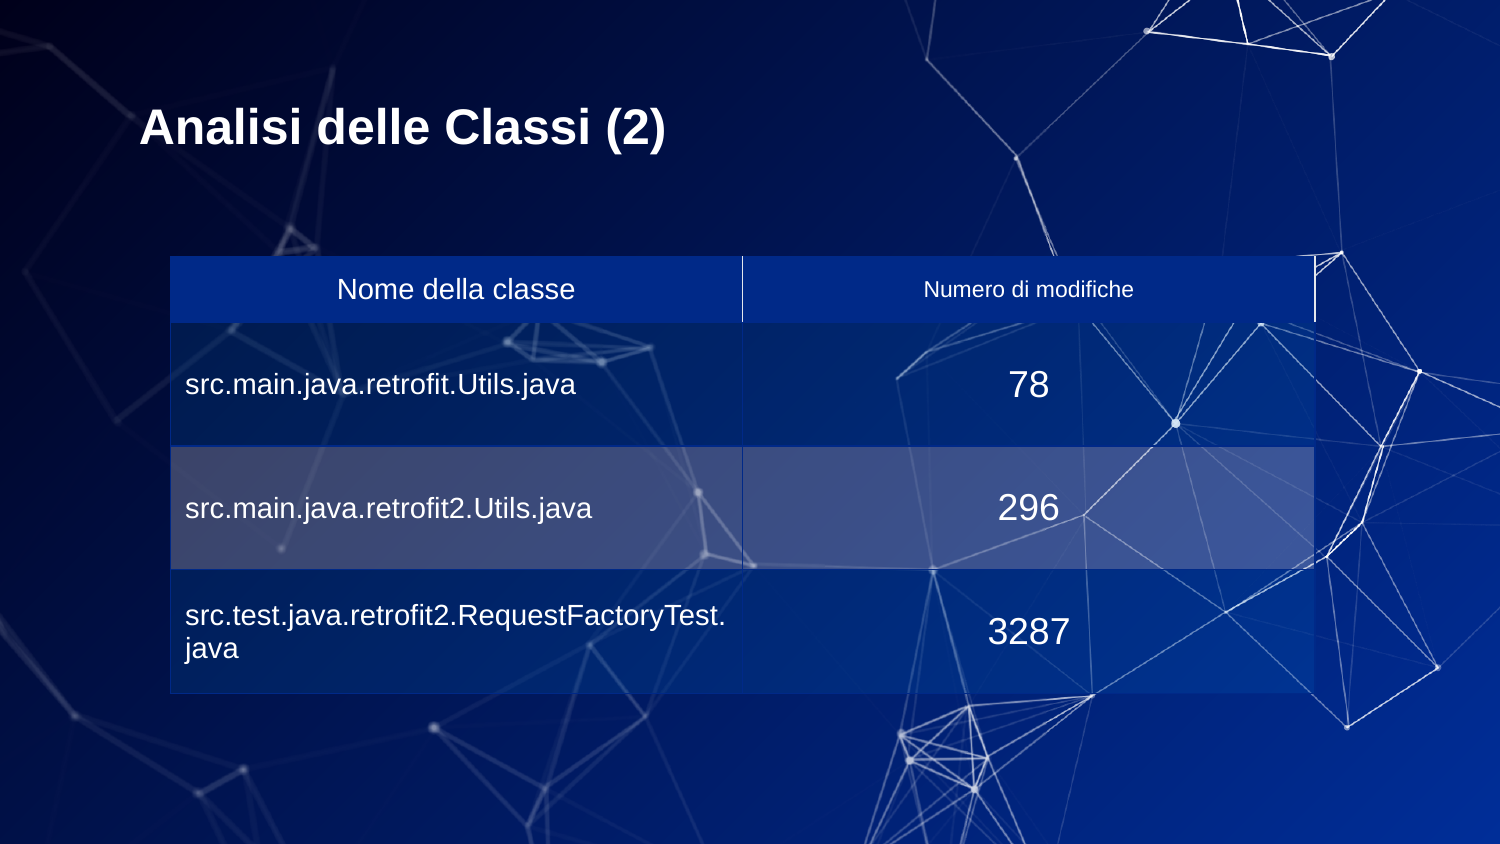

Analisi delle Classi (2)
| Nome della classe | Numero di modifiche |
| --- | --- |
| src.main.java.retrofit.Utils.java | 78 |
| src.main.java.retrofit2.Utils.java | 296 |
| src.test.java.retrofit2.RequestFactoryTest.java | 3287 |